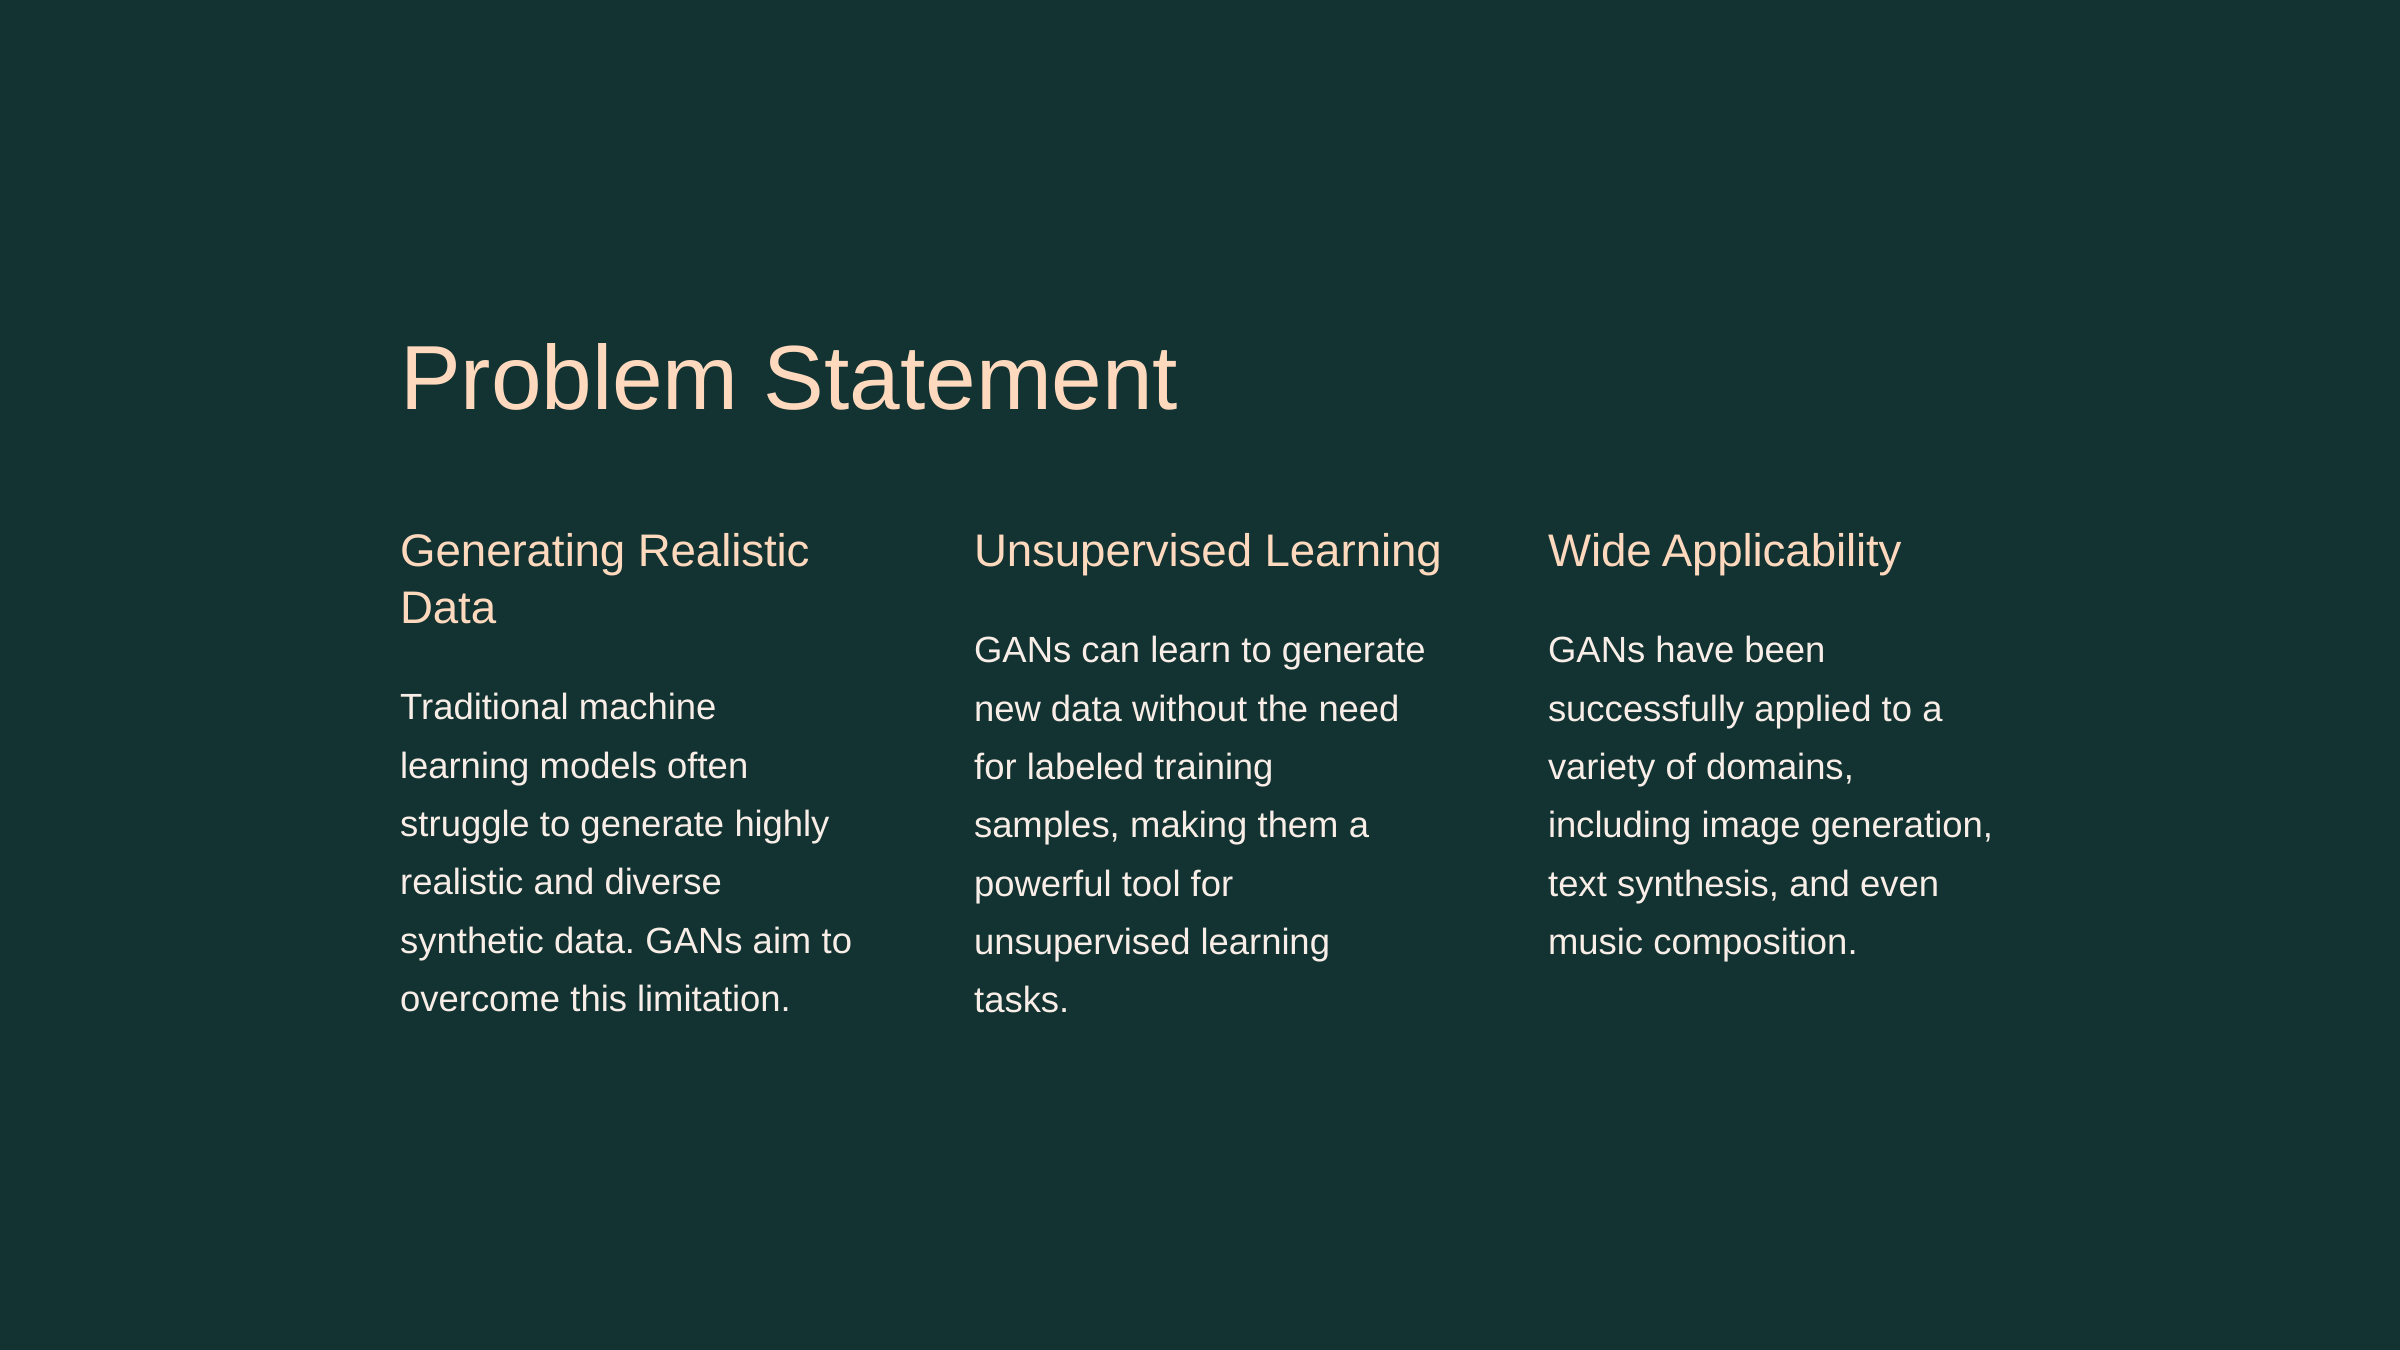

Problem Statement
Generating Realistic Data
Unsupervised Learning
Wide Applicability
GANs can learn to generate new data without the need for labeled training samples, making them a powerful tool for unsupervised learning tasks.
GANs have been successfully applied to a variety of domains, including image generation, text synthesis, and even music composition.
Traditional machine learning models often struggle to generate highly realistic and diverse synthetic data. GANs aim to overcome this limitation.